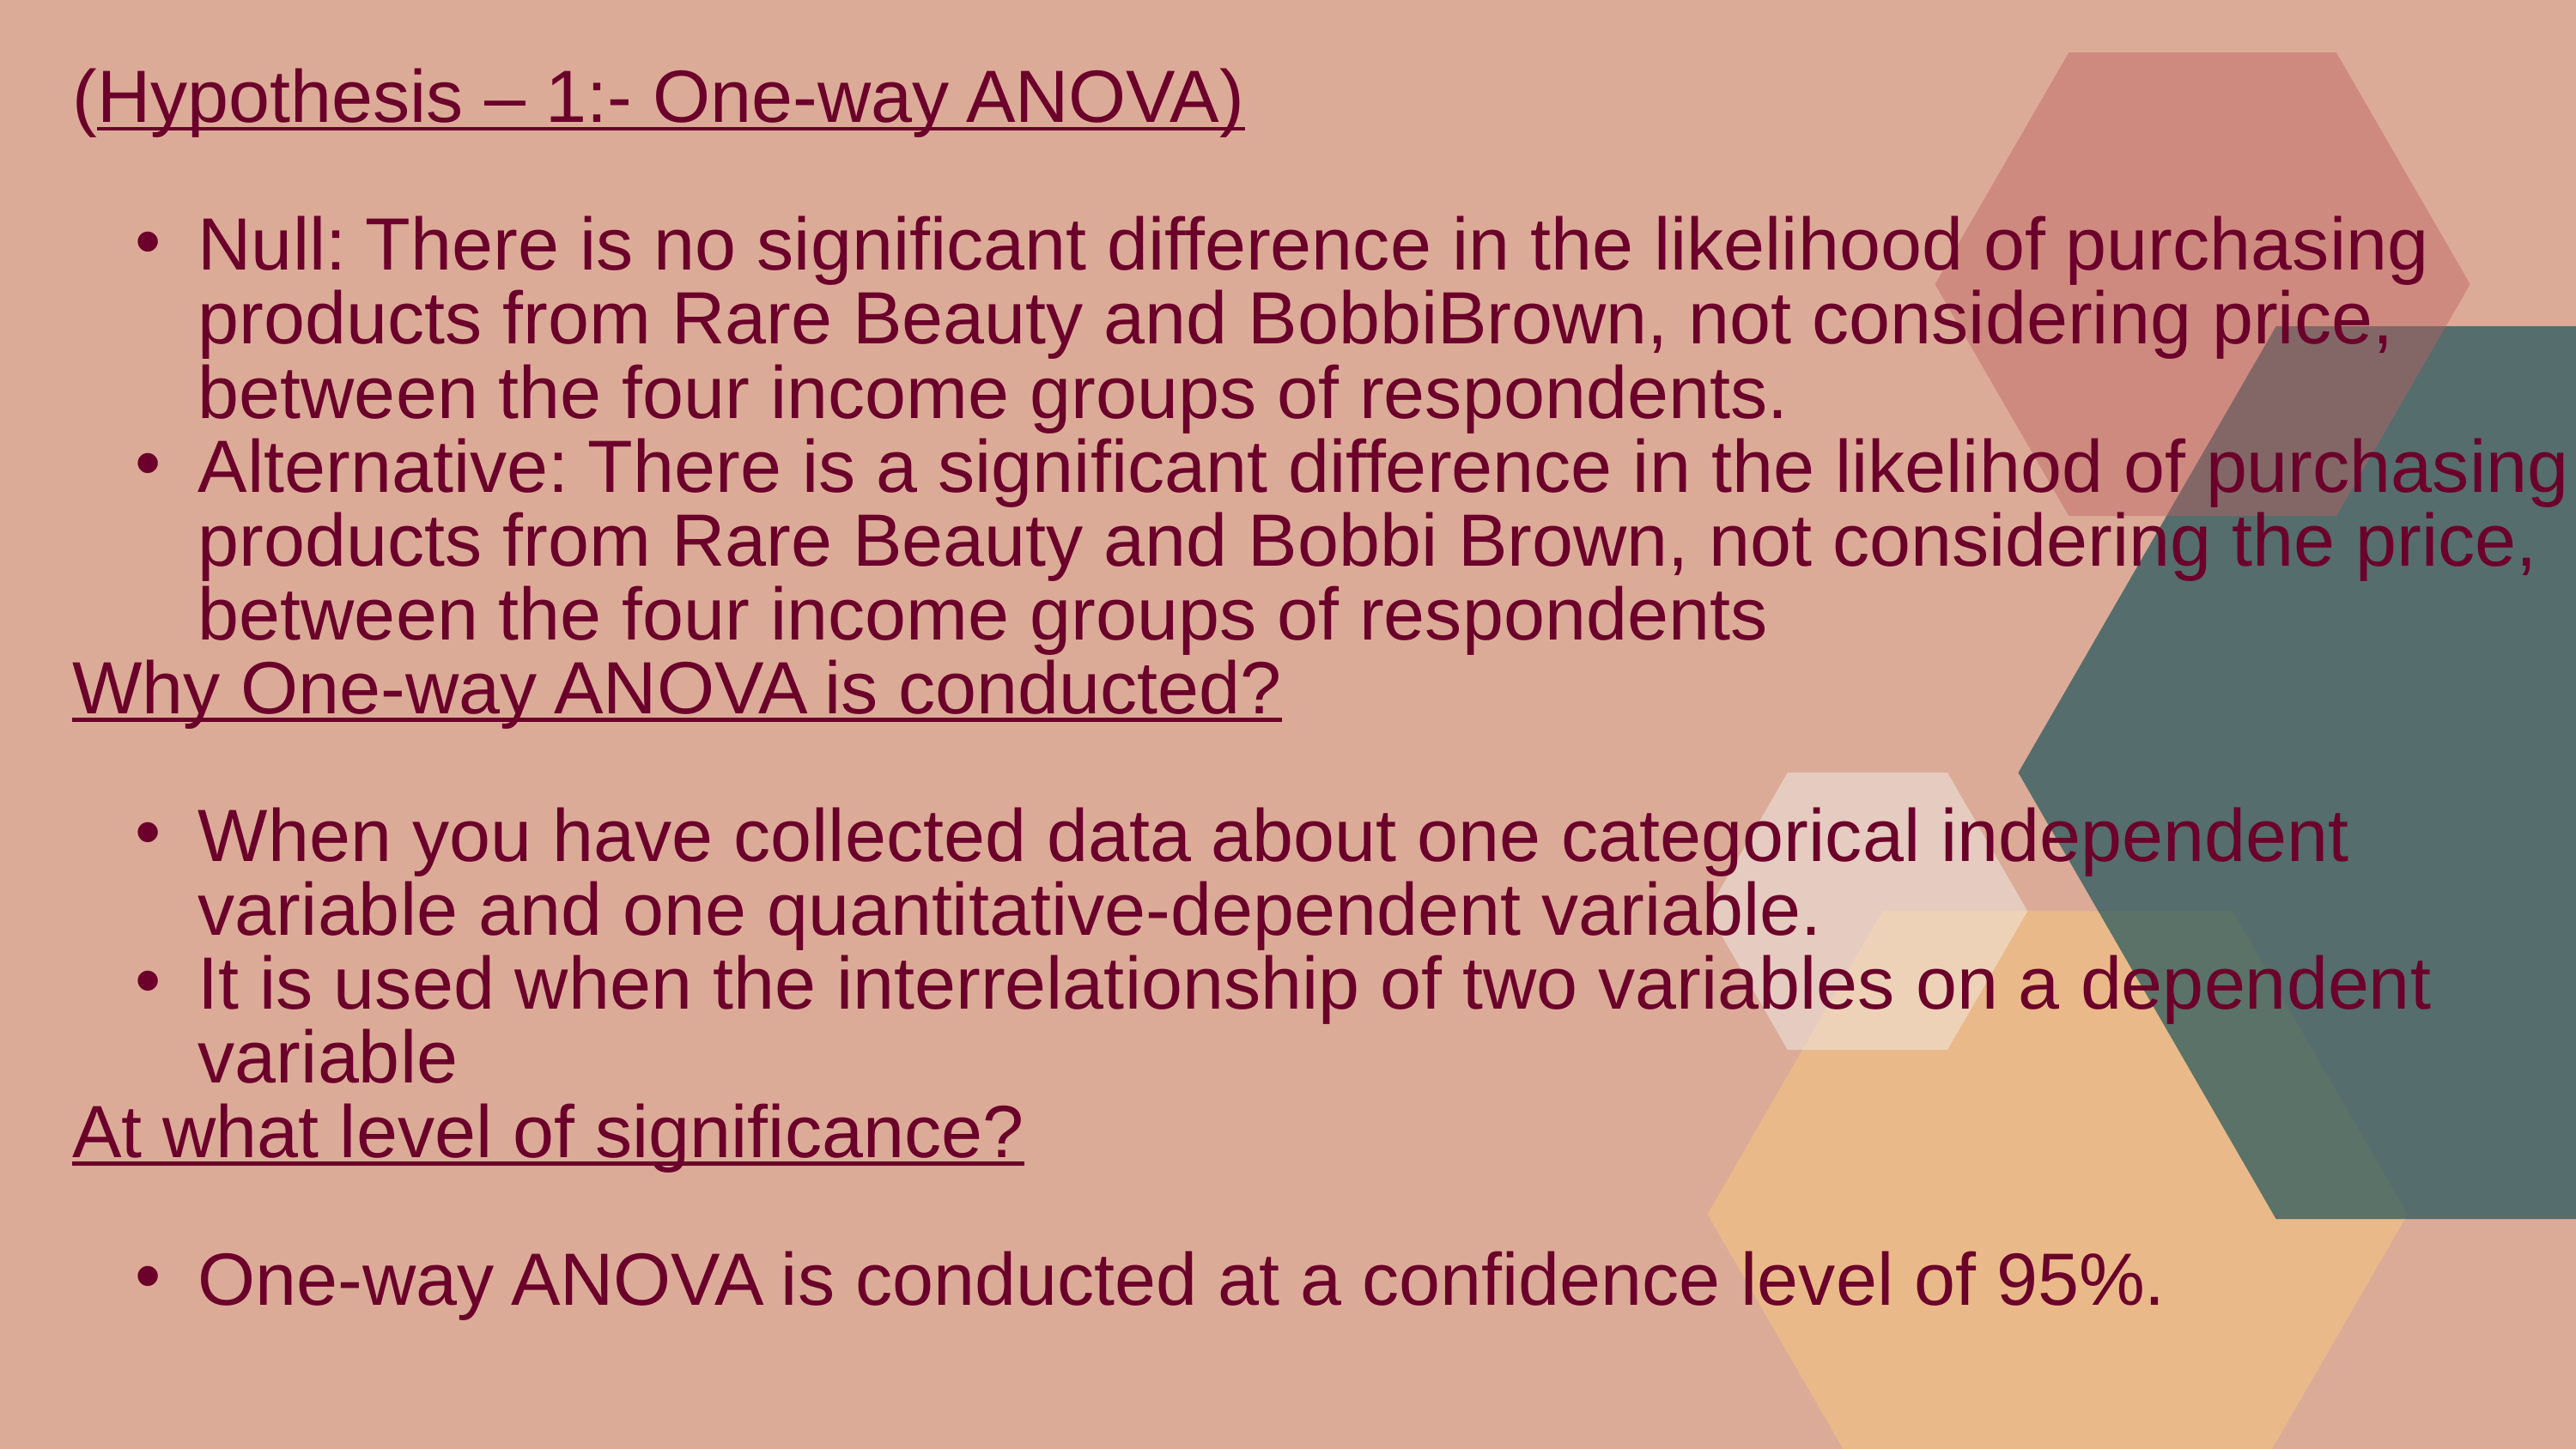

(Hypothesis – 1:- One-way ANOVA)

Null: There is no significant difference in the likelihood of purchasing products from Rare Beauty and BobbiBrown, not considering price, between the four income groups of respondents.
Alternative: There is a significant difference in the likelihod of purchasing products from Rare Beauty and Bobbi Brown, not considering the price, between the four income groups of respondents
Why One-way ANOVA is conducted?

When you have collected data about one categorical independent variable and one quantitative-dependent variable.
It is used when the interrelationship of two variables on a dependent variable
At what level of significance?

One-way ANOVA is conducted at a confidence level of 95%.